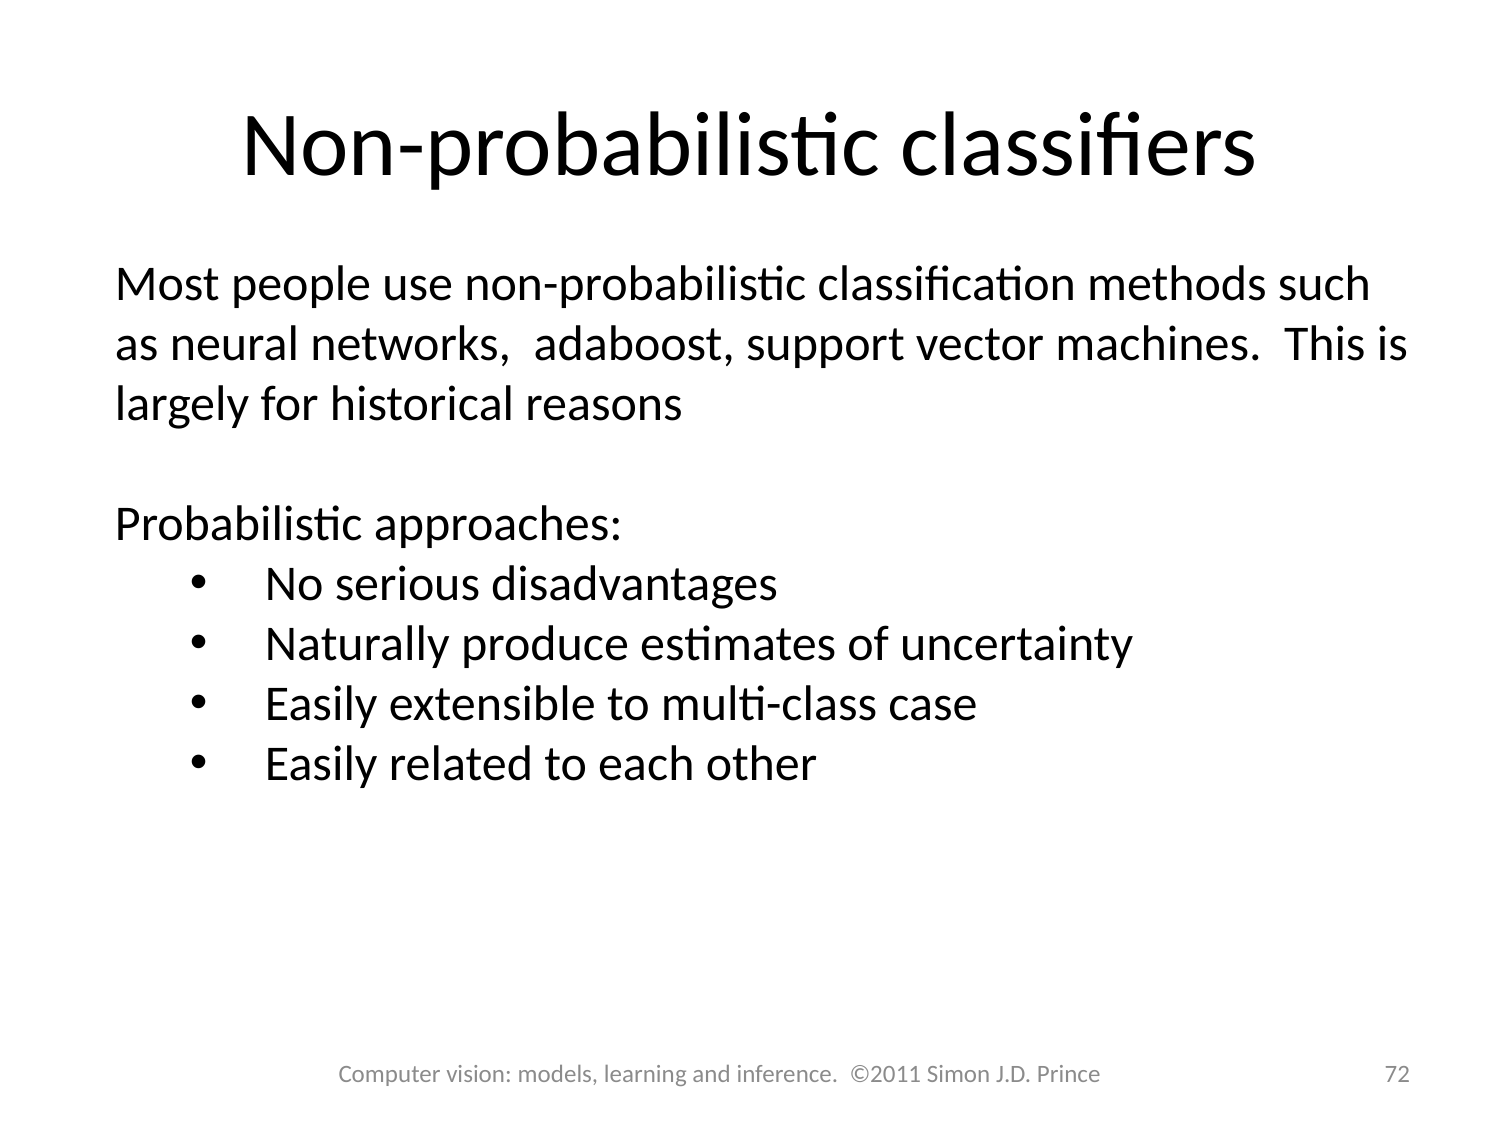

# Non-probabilistic classifiers
Most people use non-probabilistic classification methods such as neural networks,  adaboost, support vector machines.  This is largely for historical reasons

Probabilistic approaches:
No serious disadvantages
Naturally produce estimates of uncertainty
Easily extensible to multi-class case
Easily related to each other
Computer vision: models, learning and inference.  ©2011 Simon J.D. Prince
72